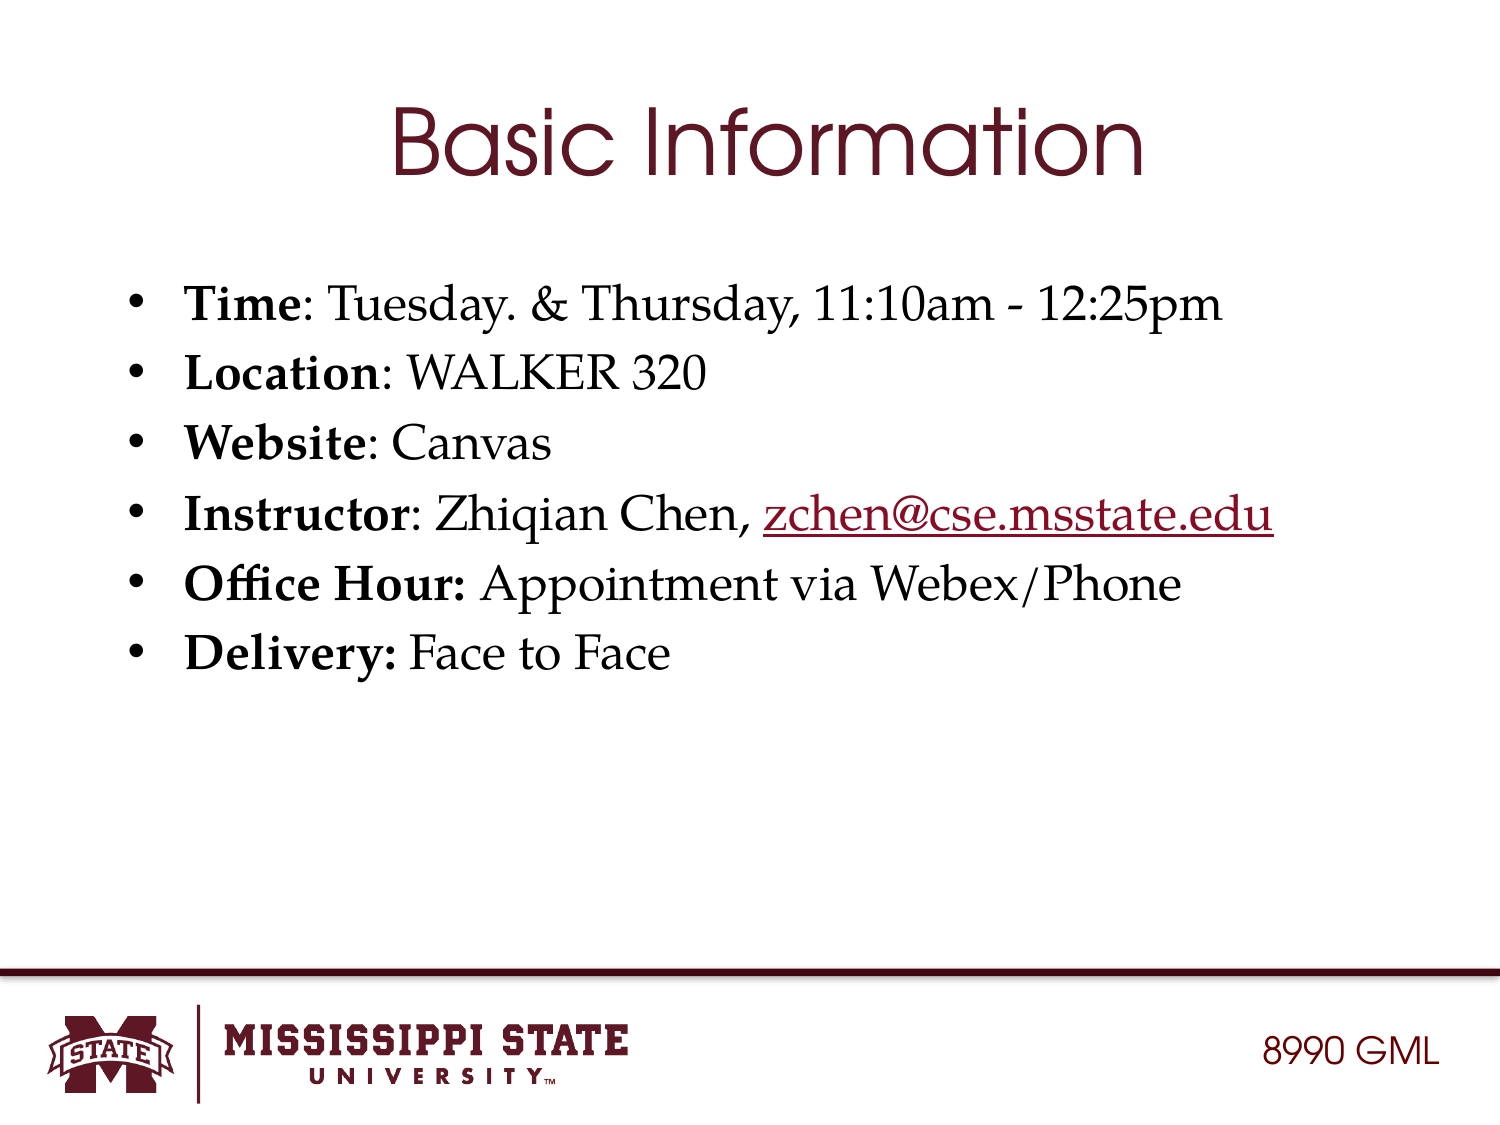

# Basic Information
Time: Tuesday. & Thursday, 11:10am - 12:25pm
Location: WALKER 320
Website: Canvas
Instructor: Zhiqian Chen, zchen@cse.msstate.edu
Office Hour: Appointment via Webex/Phone
Delivery: Face to Face